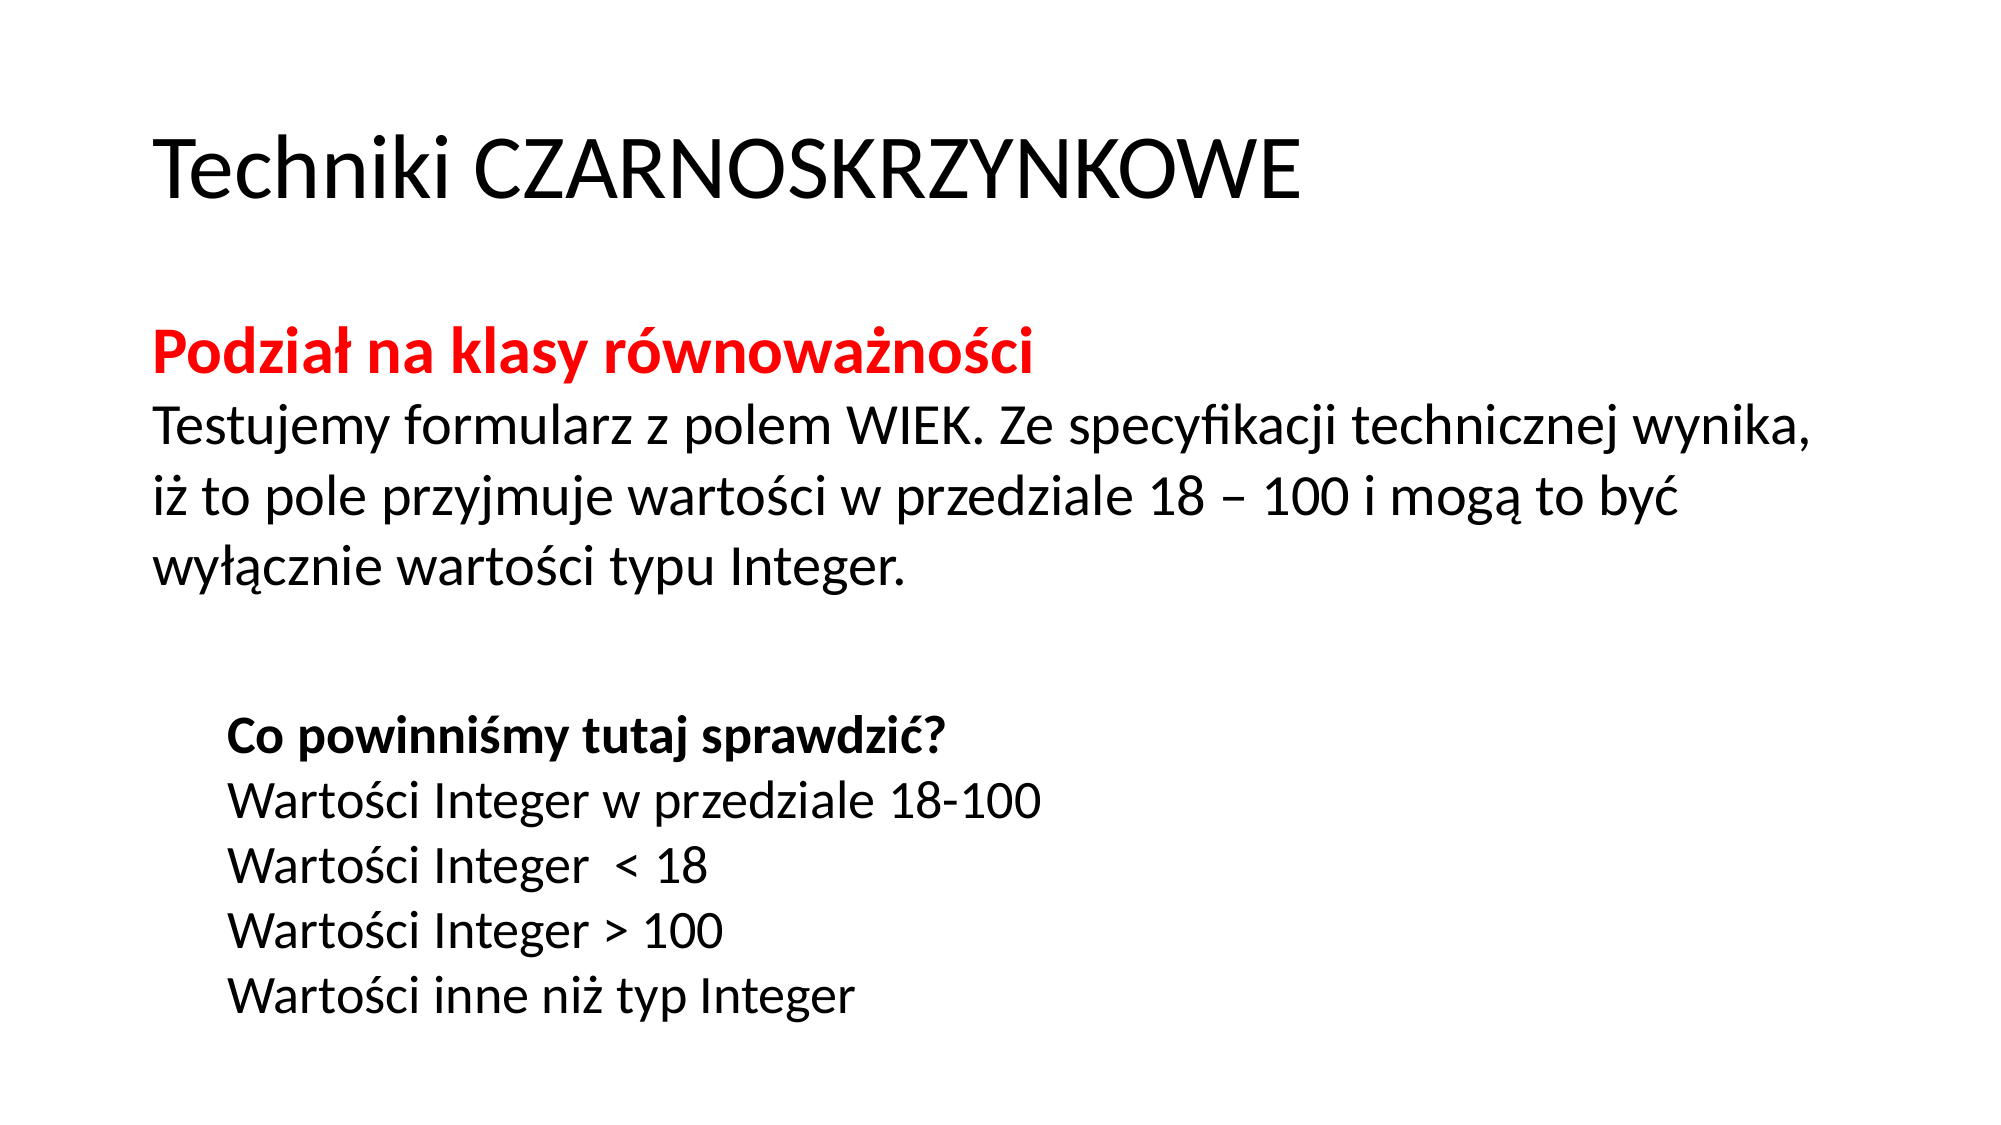

Techniki CZARNOSKRZYNKOWE
Podział na klasy równoważności
Testujemy formularz z polem WIEK. Ze specyfikacji technicznej wynika, iż to pole przyjmuje wartości w przedziale 18 – 100 i mogą to być wyłącznie wartości typu Integer.
Co powinniśmy tutaj sprawdzić?
Wartości Integer w przedziale 18-100
Wartości Integer  < 18
Wartości Integer > 100
Wartości inne niż typ Integer